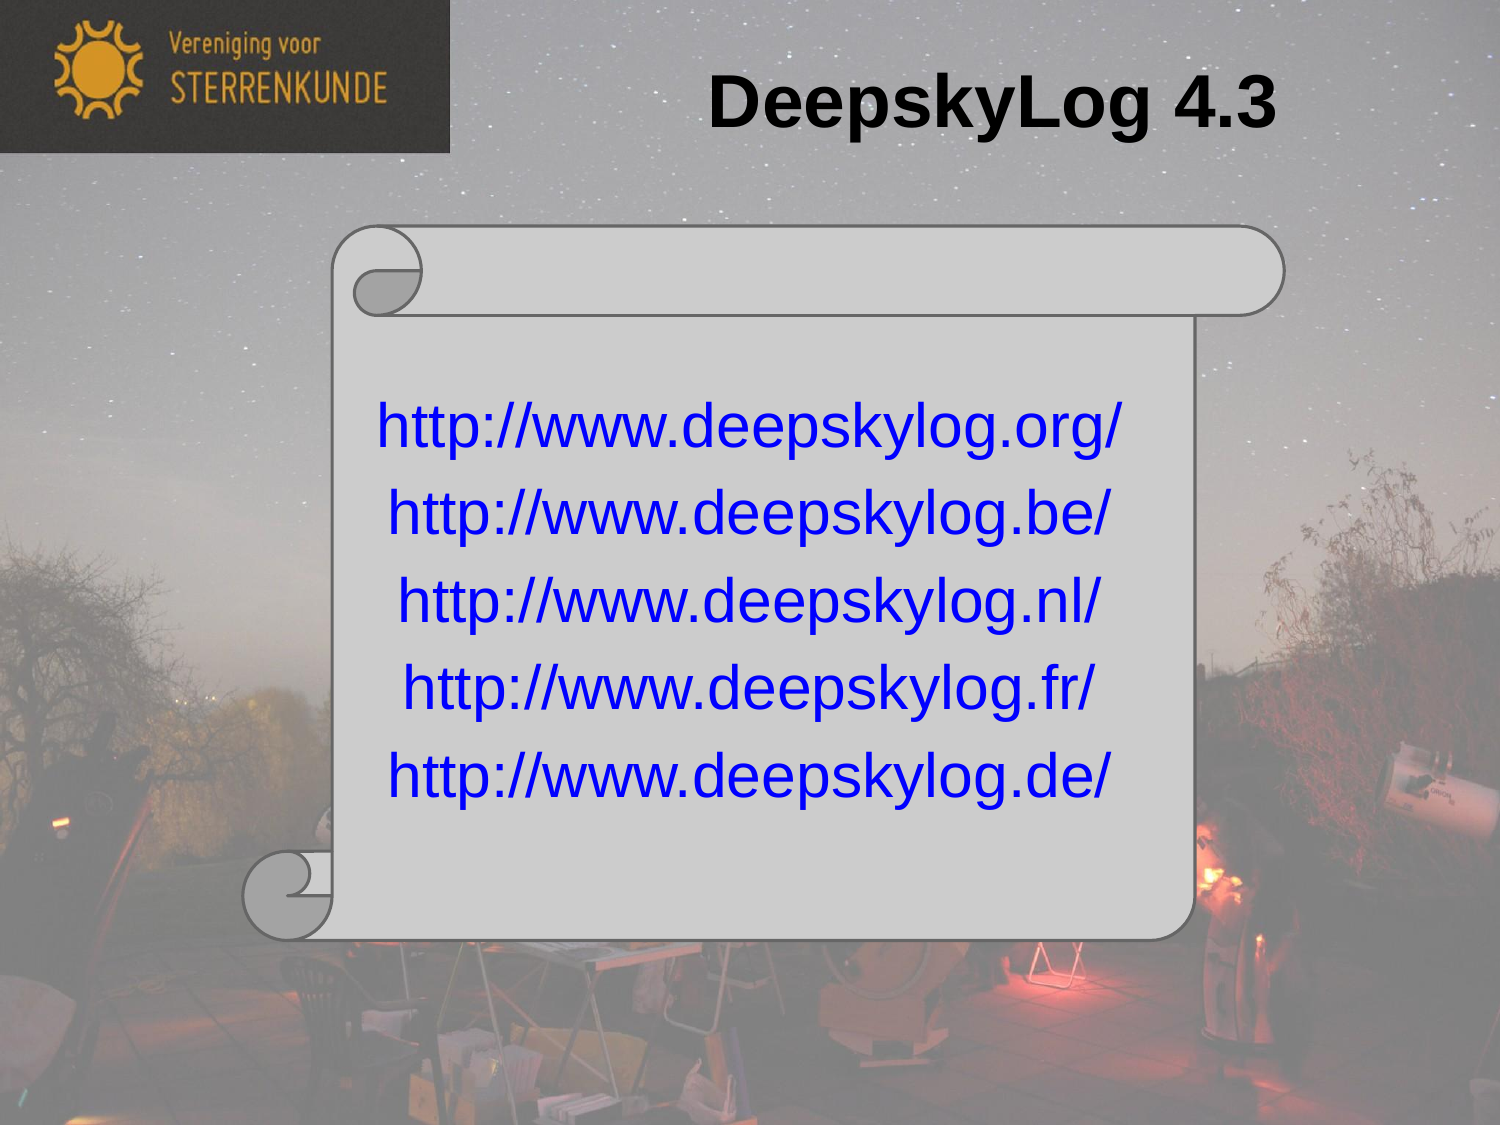

# DeepskyLog 4.3

http://www.deepskylog.org/
http://www.deepskylog.be/
http://www.deepskylog.nl/
http://www.deepskylog.fr/
http://www.deepskylog.de/